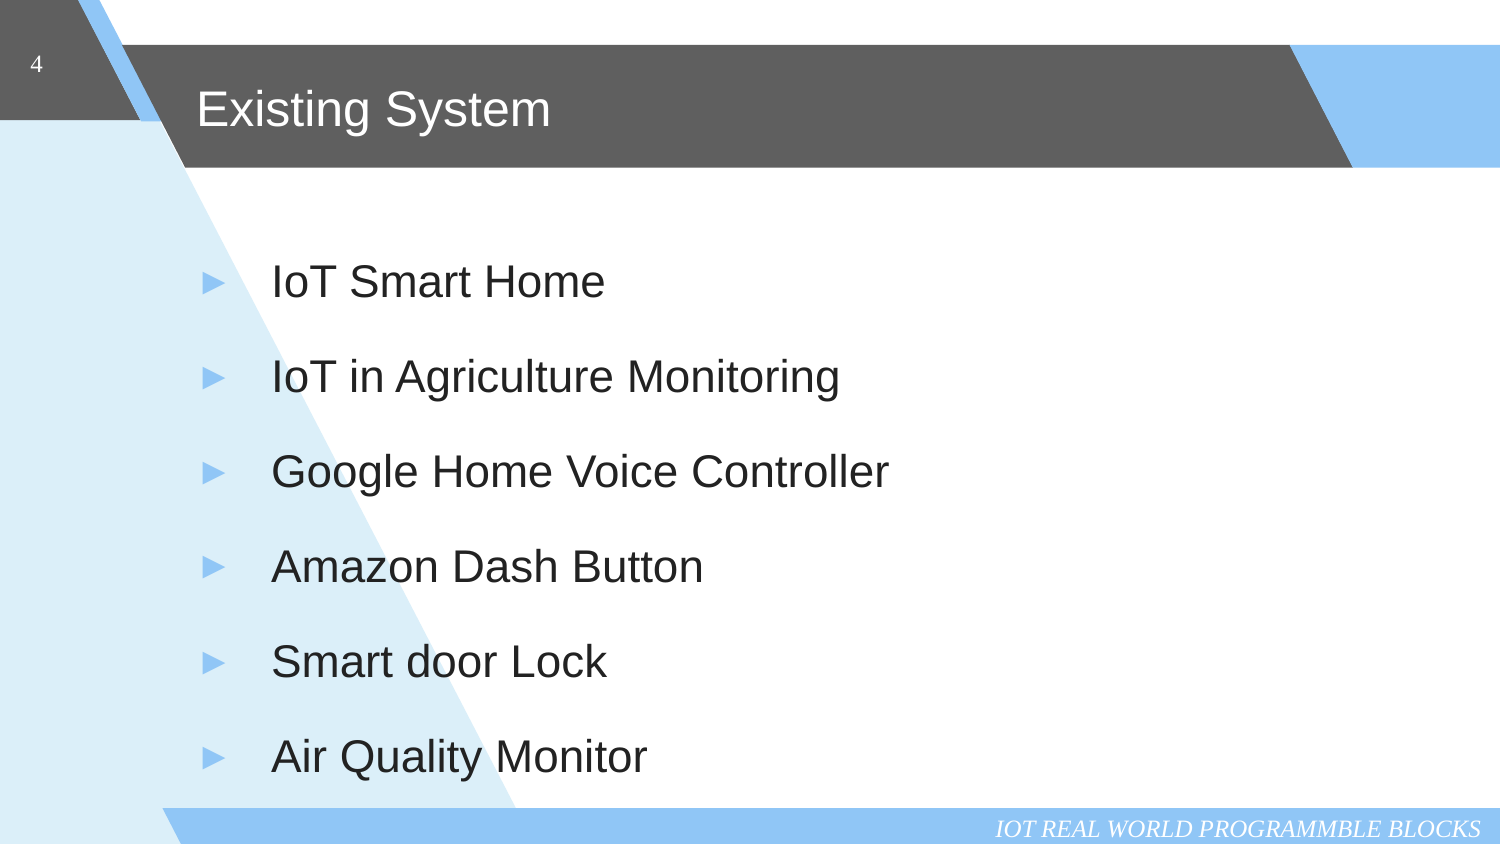

4
# Existing System
IoT Smart Home
IoT in Agriculture Monitoring
Google Home Voice Controller
Amazon Dash Button
Smart door Lock
Air Quality Monitor
IOT REAL WORLD PROGRAMMBLE BLOCKS